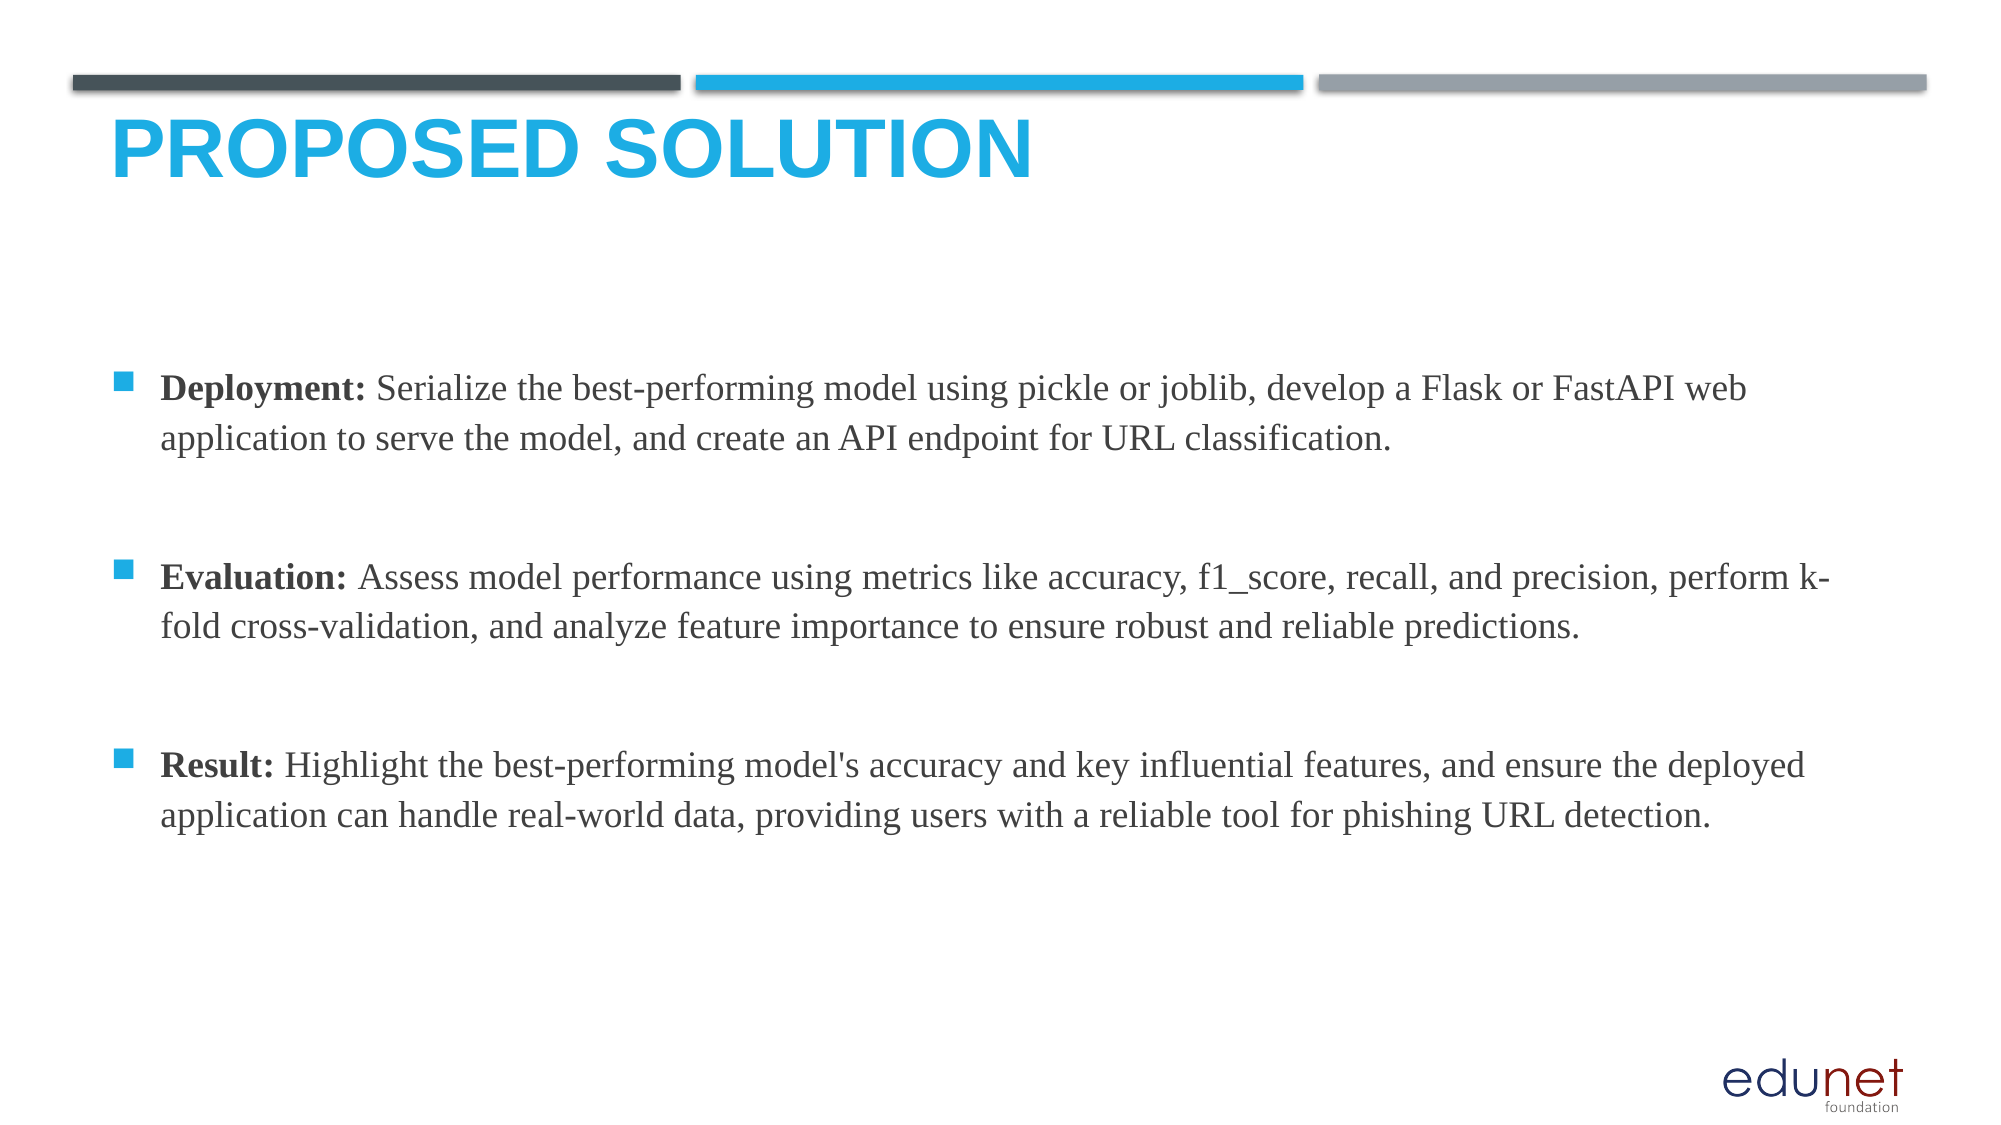

# Proposed Solution
Deployment: Serialize the best-performing model using pickle or joblib, develop a Flask or FastAPI web application to serve the model, and create an API endpoint for URL classification.

Evaluation: Assess model performance using metrics like accuracy, f1_score, recall, and precision, perform k-fold cross-validation, and analyze feature importance to ensure robust and reliable predictions.

Result: Highlight the best-performing model's accuracy and key influential features, and ensure the deployed application can handle real-world data, providing users with a reliable tool for phishing URL detection.